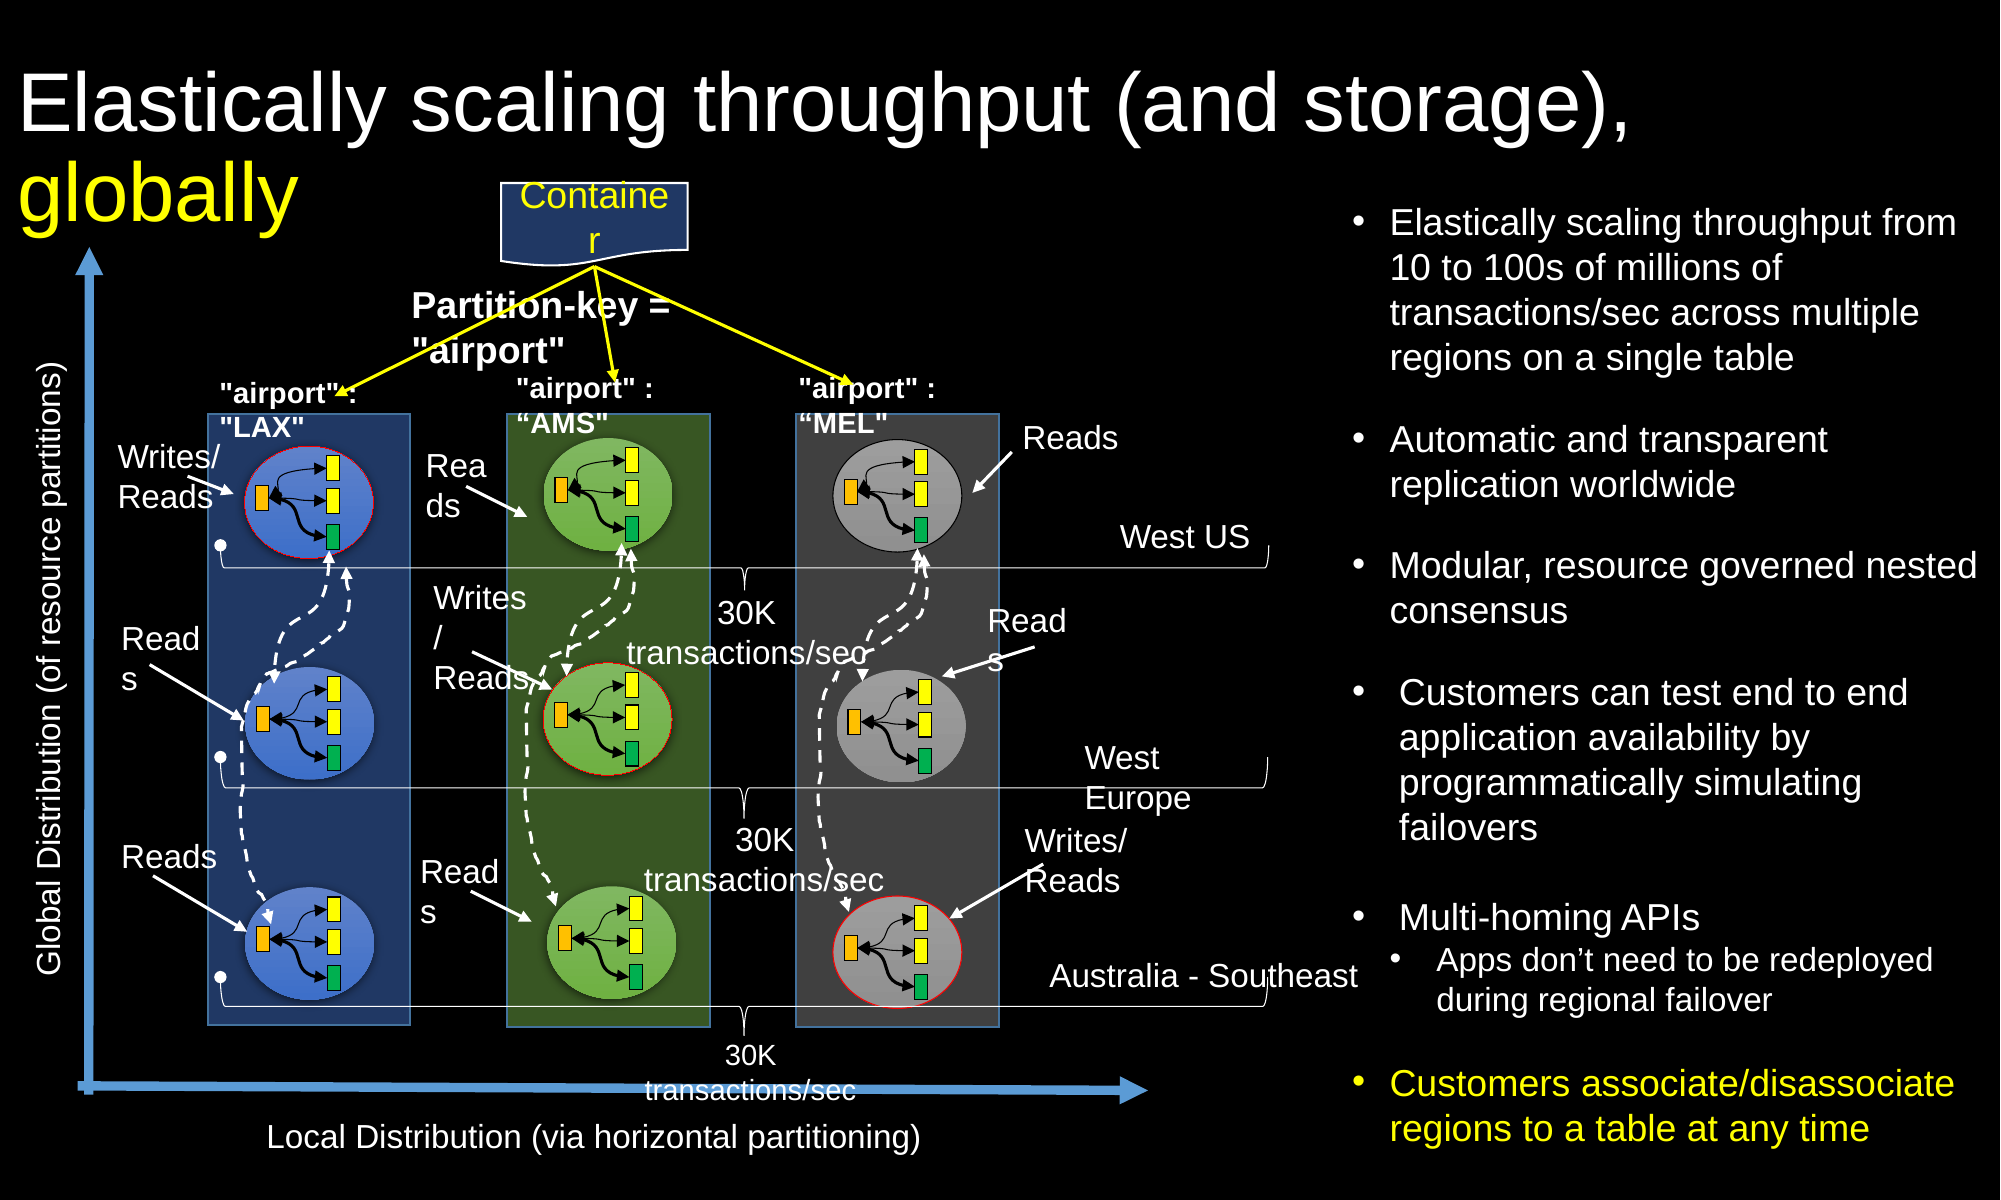

Elastically scaling throughput (and storage), globally
Container
Elastically scaling throughput from 10 to 100s of millions of transactions/sec across multiple regions on a single table
Automatic and transparent replication worldwide
Modular, resource governed nested consensus
Customers can test end to end application availability by programmatically simulating failovers

Multi-homing APIs
Apps don’t need to be redeployed during regional failover

Customers associate/disassociate regions to a table at any time

Partition-key = "airport"
"airport" : “MEL"
"airport" : “AMS"
"airport" : "LAX"
Reads

Writes/
Reads
Reads

West US

Reads
Reads

West Europe
Writes/
Reads
30K transactions/sec

Writes/
Reads
Reads
Reads

Australia - Southeast
30K transactions/sec
30K transactions/sec
Global Distribution (of resource partitions)
Local Distribution (via horizontal partitioning)